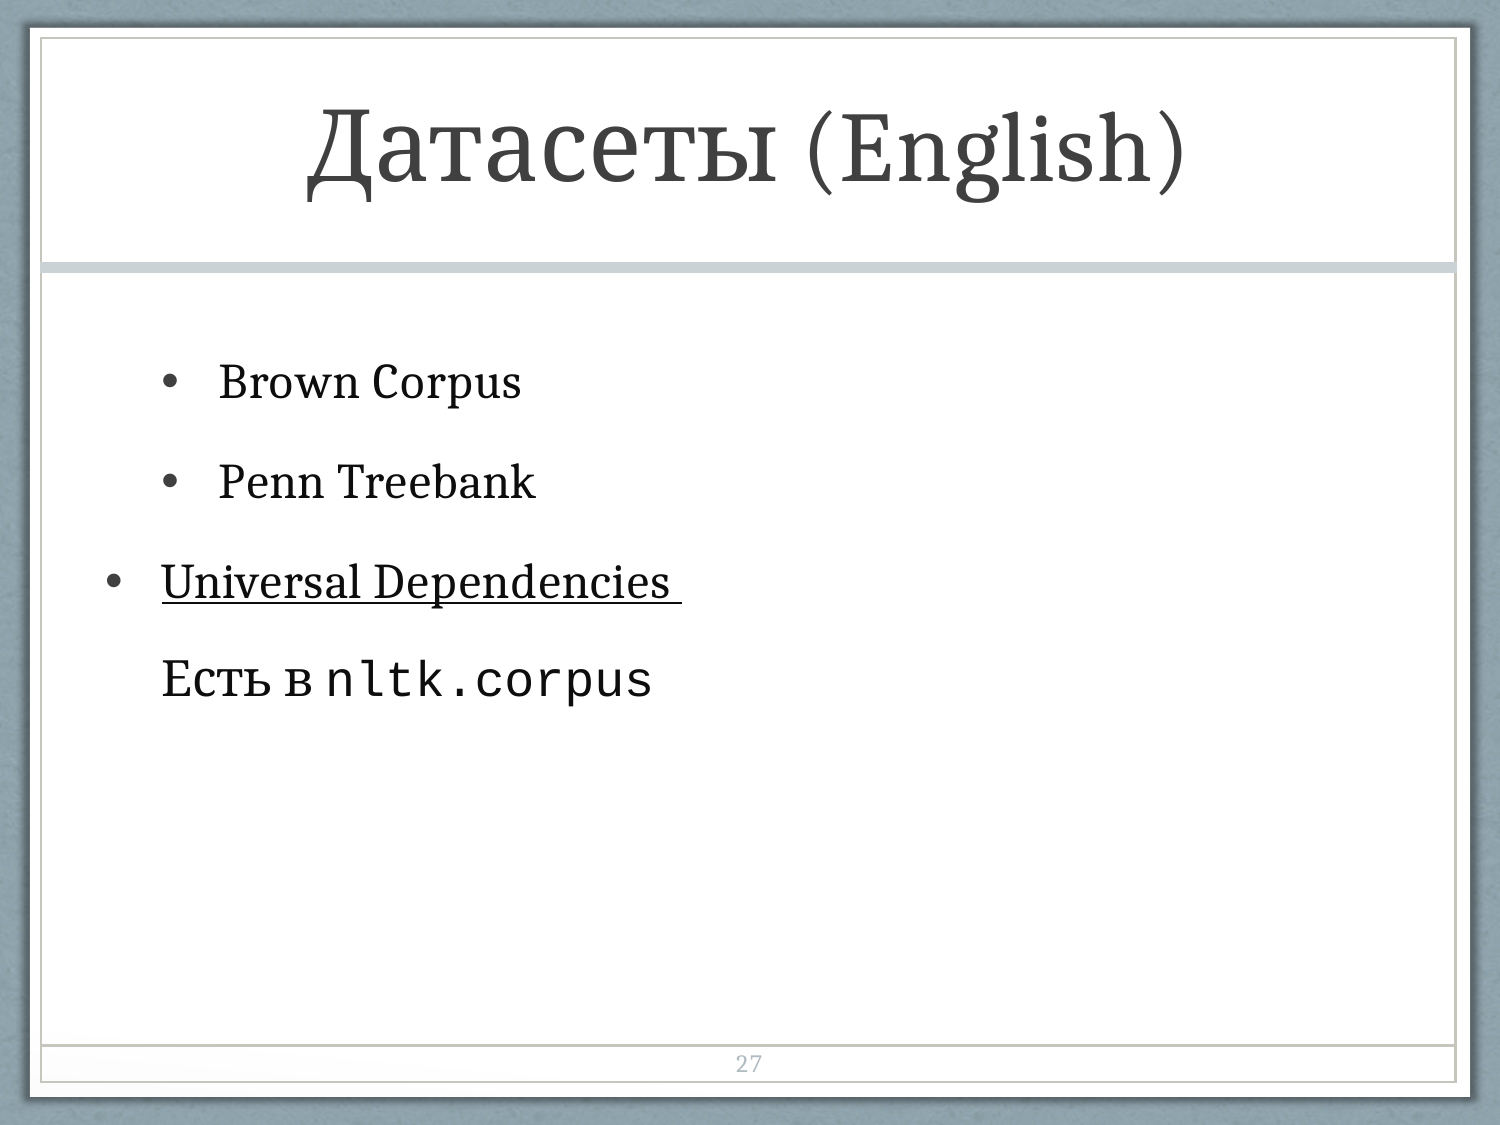

| Датасеты (English) |
| --- |
| Brown Corpus Penn Treebank Universal Dependencies Есть в nltk.corpus |
| 27 |